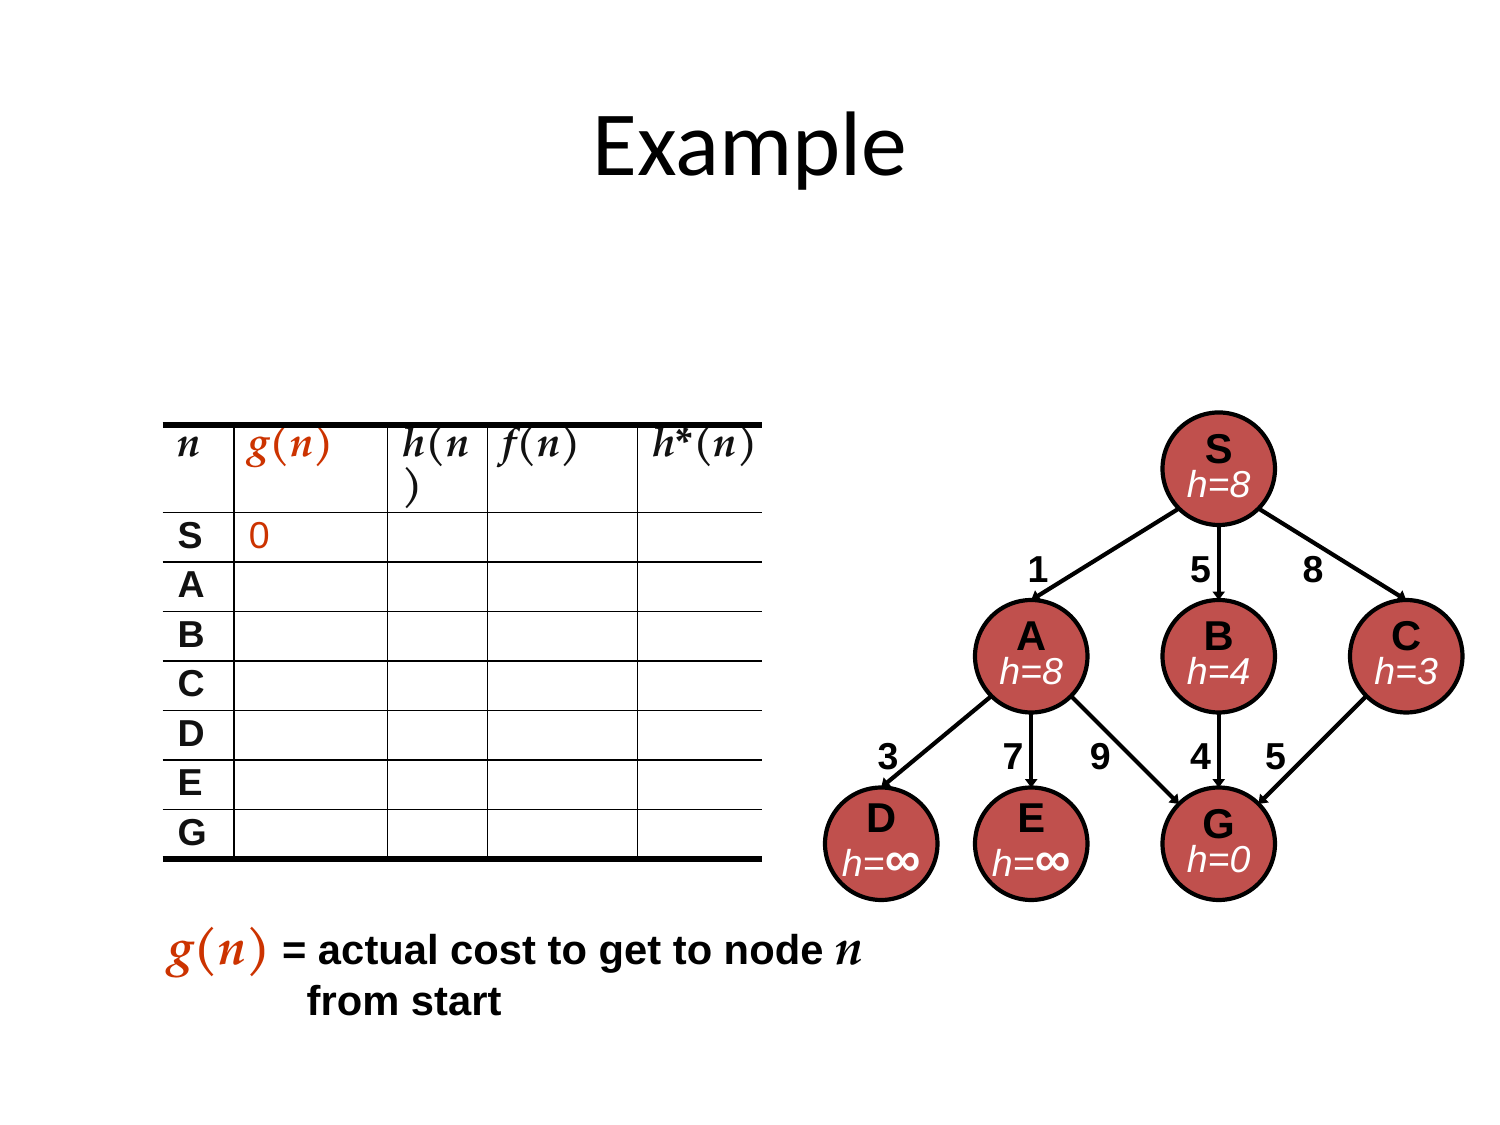

# Example
S
h=8
| n | g(n) | h(n) | f(n) | h\*(n) |
| --- | --- | --- | --- | --- |
| S | 0 |  |  |  |
| A |  |  |  |  |
| B |  |  |  |  |
| C |  |  |  |  |
| D |  |  |  |  |
| E |  |  |  |  |
| G |  |  |  |  |
1
5
8
A
h=8
B
h=4
C
h=3
3
7
9
4
5
D
h=∞
E
h=∞
G
h=0
g(n) = actual cost to get to node n
            from start